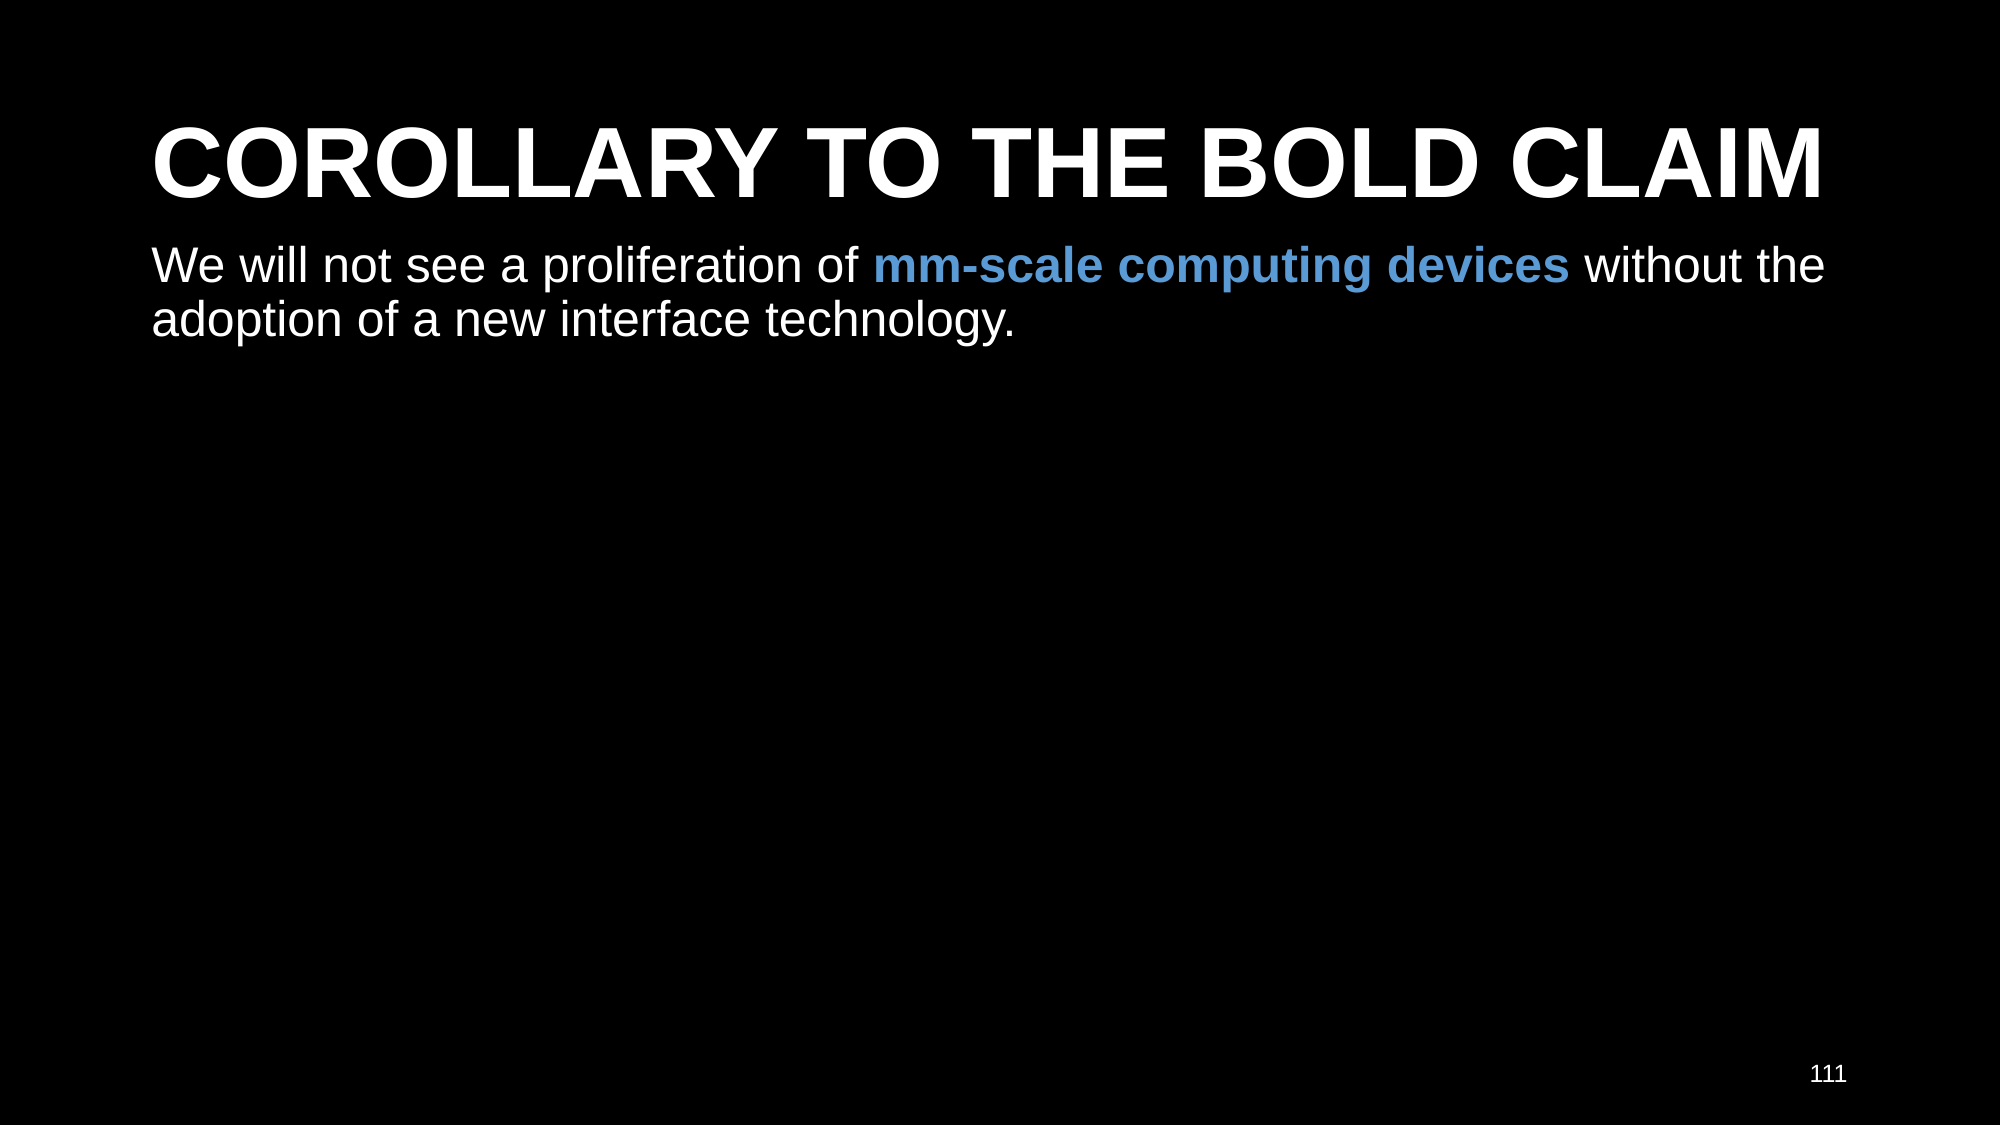

# Corollary To The Bold Claim
We will not see a proliferation of mm-scale computing devices without the adoption of a new interface technology.
111